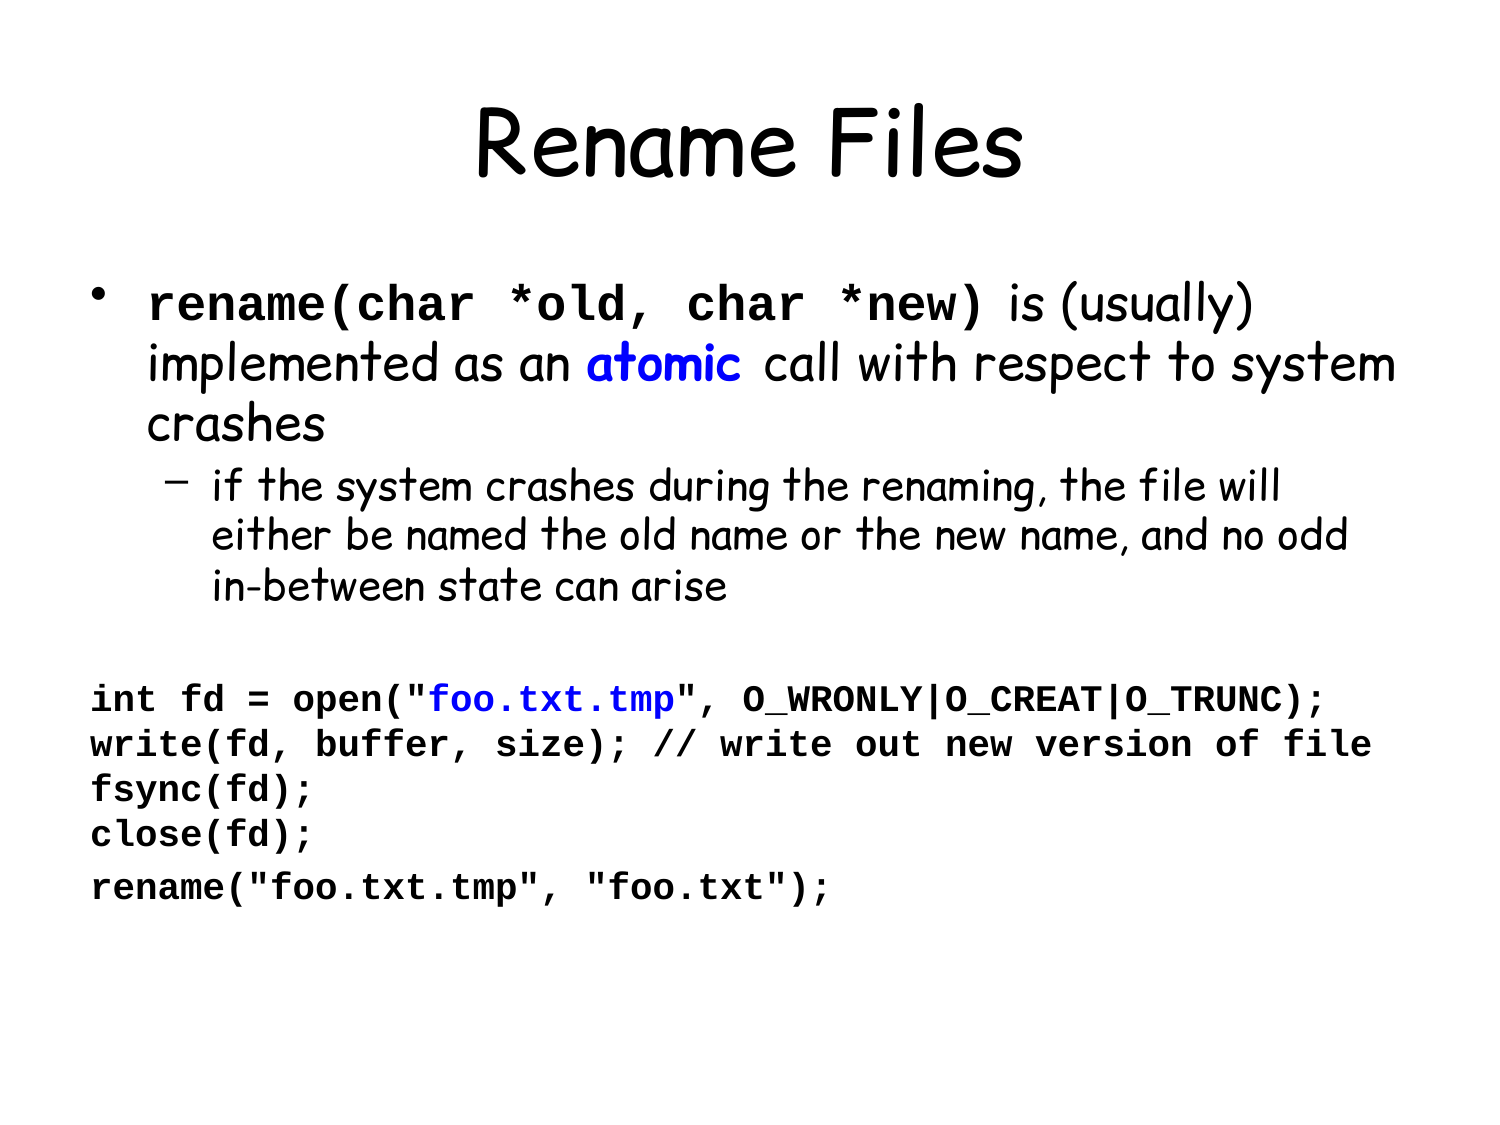

# Rename Files
rename(char *old, char *new) is (usually) implemented as an atomic call with respect to system crashes
if the system crashes during the renaming, the file will either be named the old name or the new name, and no odd in-between state can arise

int fd = open("foo.txt.tmp", O_WRONLY|O_CREAT|O_TRUNC); write(fd, buffer, size); // write out new version of file fsync(fd);
close(fd);
rename("foo.txt.tmp", "foo.txt");